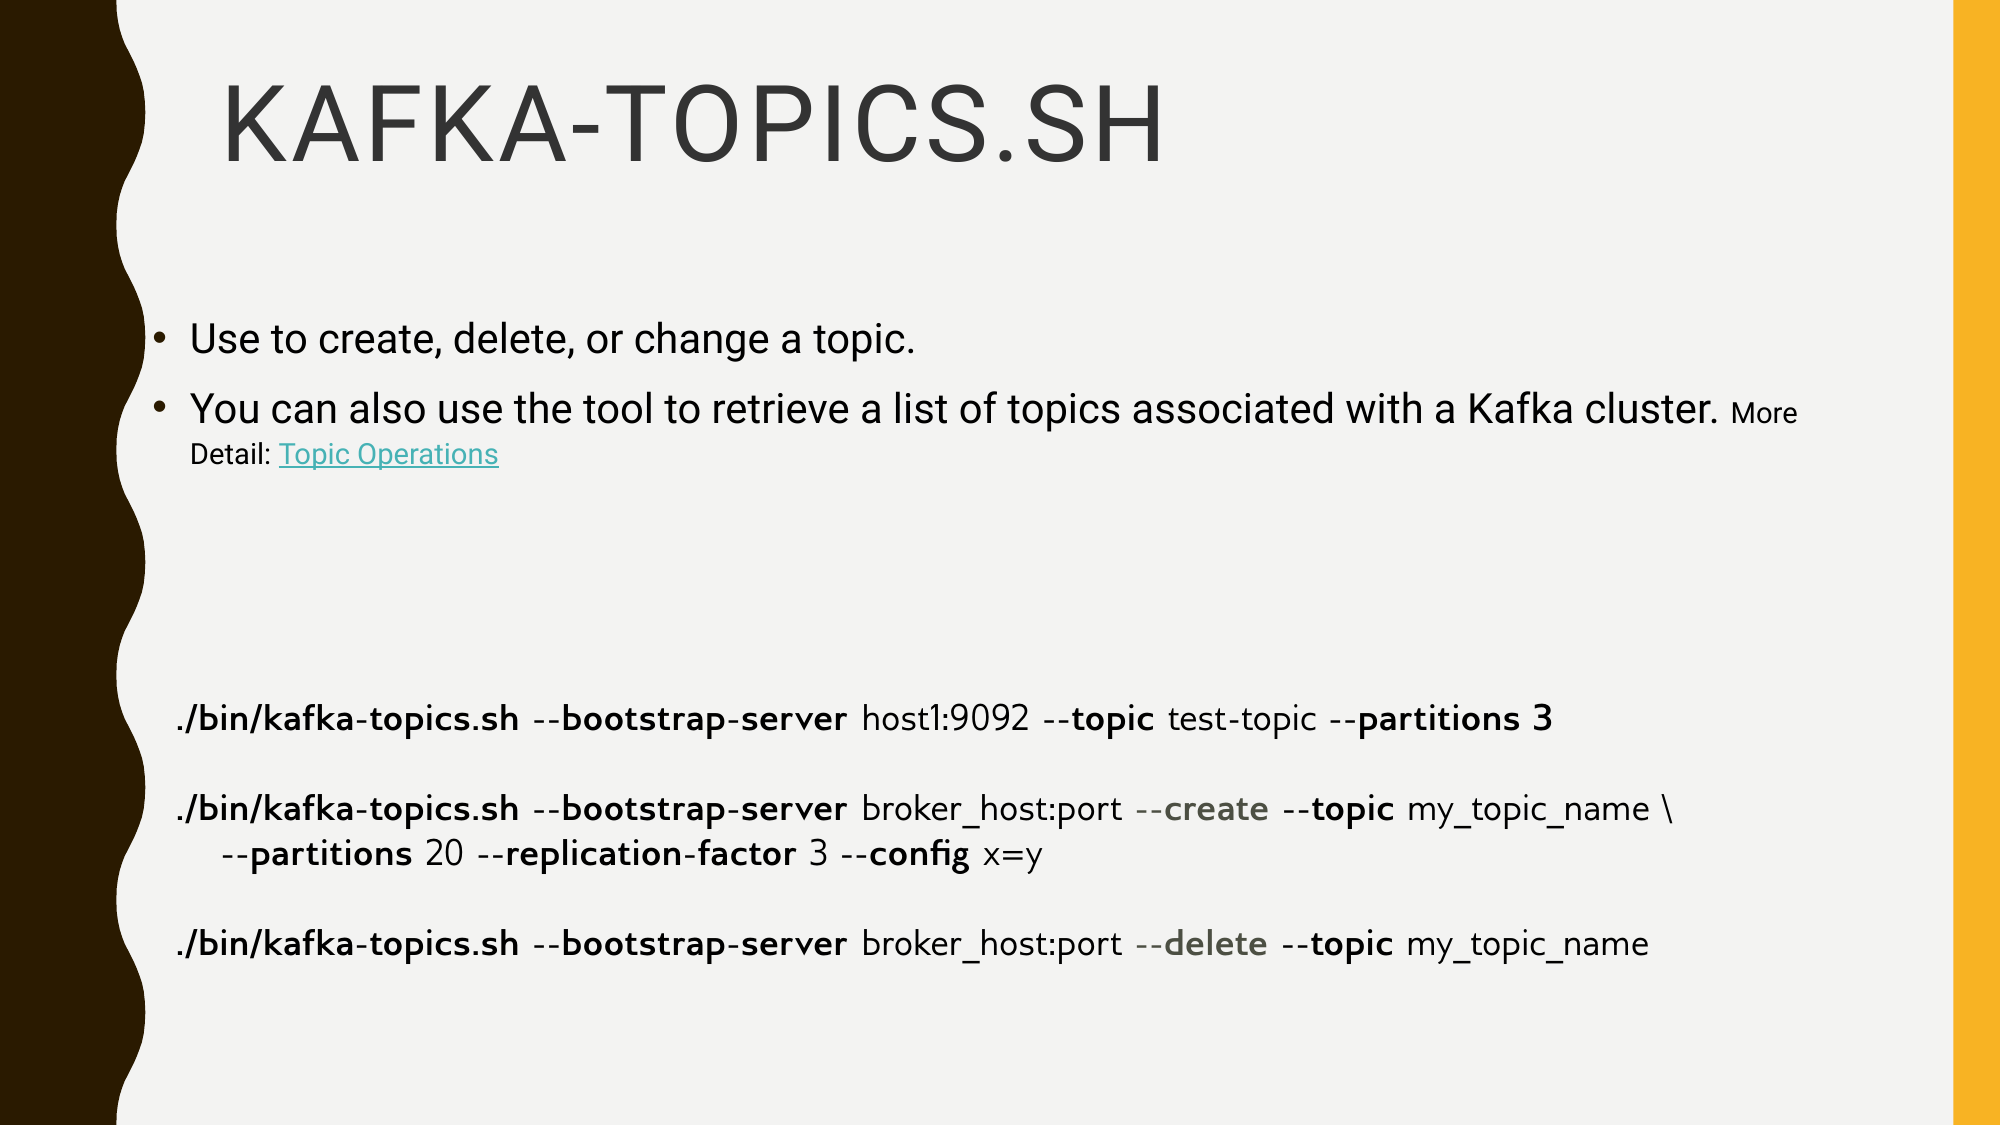

# kafka-topics.sh
Use to create, delete, or change a topic.
You can also use the tool to retrieve a list of topics associated with a Kafka cluster. More Detail: Topic Operations
./bin/kafka-topics.sh --bootstrap-server host1:9092 --topic test-topic --partitions 3

./bin/kafka-topics.sh --bootstrap-server broker_host:port --create --topic my_topic_name \
    --partitions 20 --replication-factor 3 --config x=y

./bin/kafka-topics.sh --bootstrap-server broker_host:port --delete --topic my_topic_name